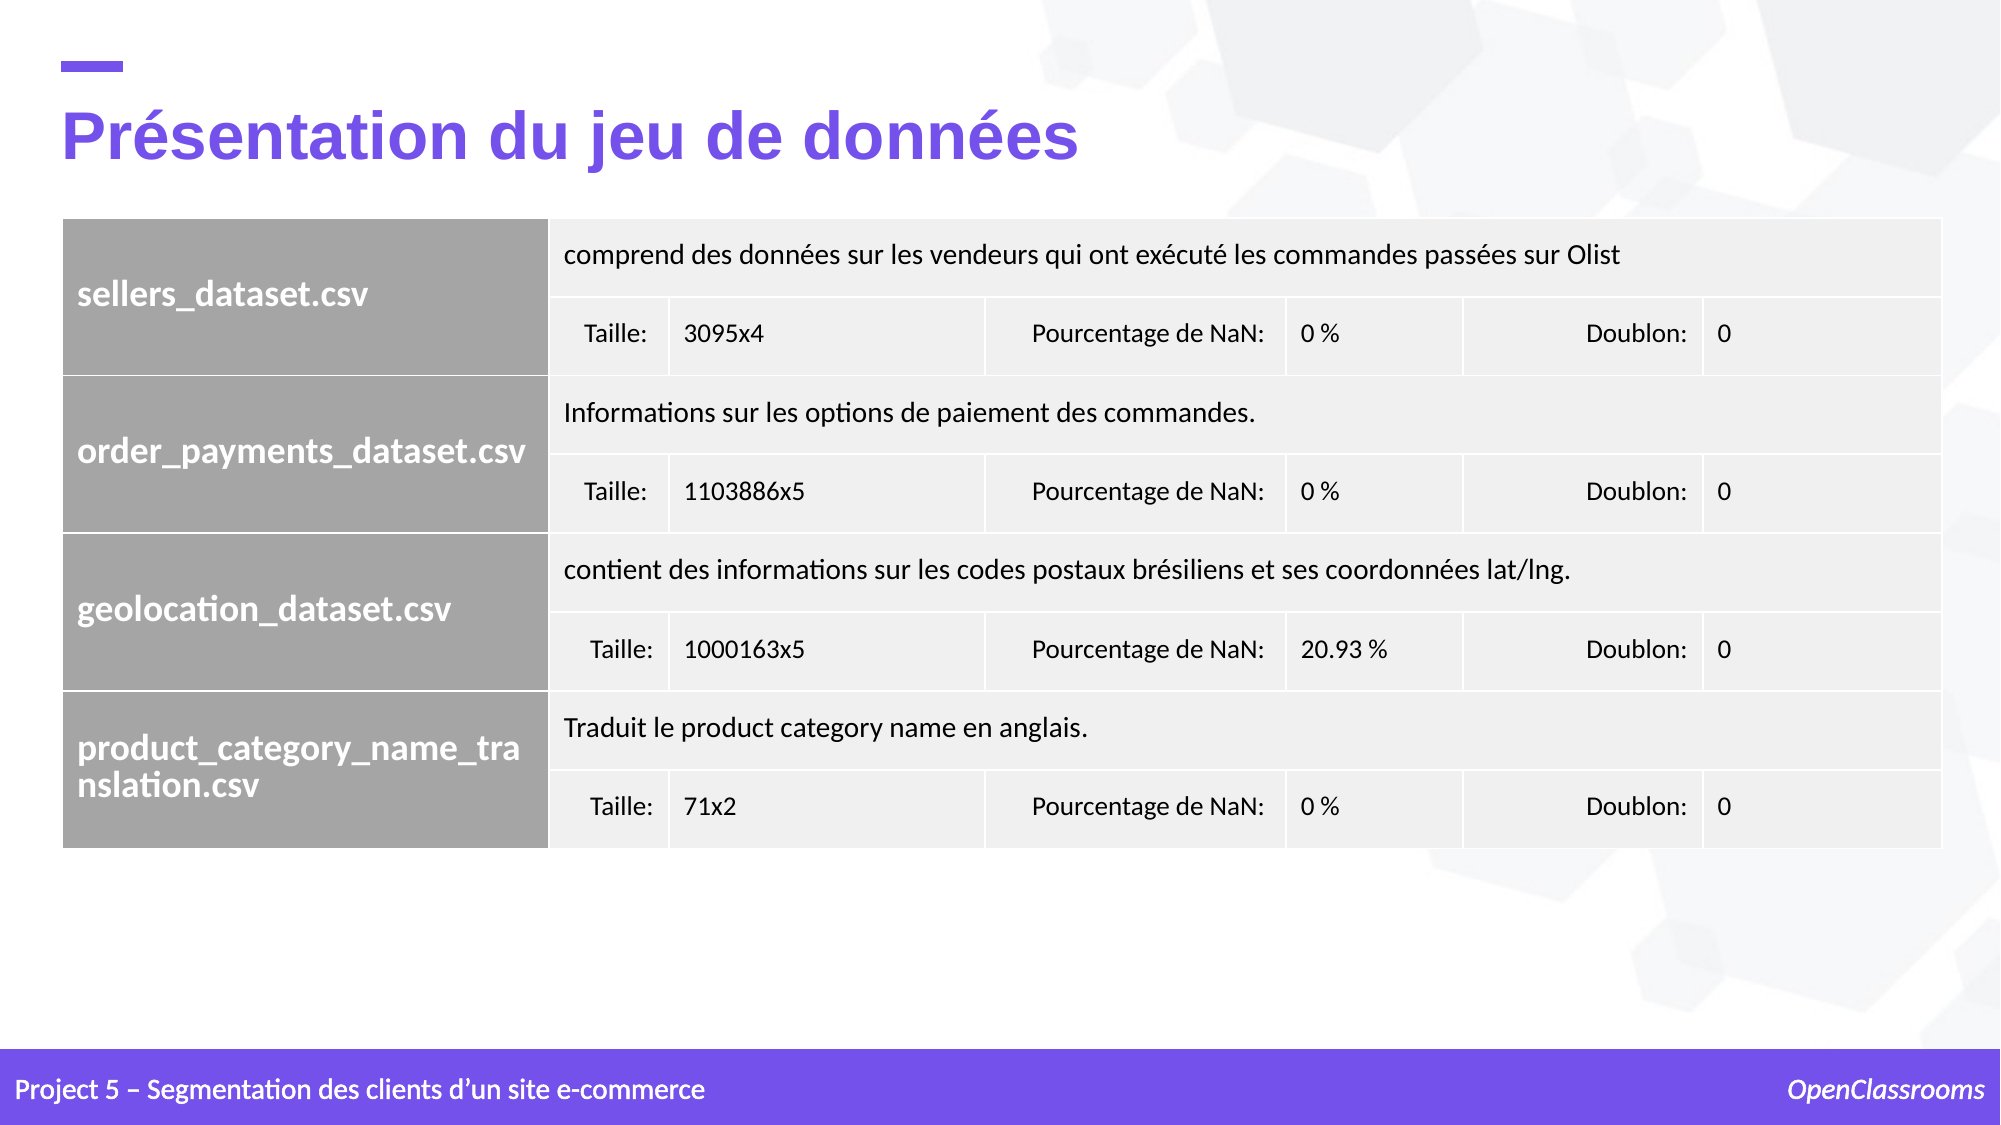

Présentation du jeu de données
| sellers\_dataset.csv | comprend des données sur les vendeurs qui ont exécuté les commandes passées sur Olist |  |  |  |  |  |
| --- | --- | --- | --- | --- | --- | --- |
|  | Taille: | 3095x4 | Pourcentage de NaN: | 0 % | Doublon: | 0 |
| order\_payments\_dataset.csv | Informations sur les options de paiement des commandes. |  |  |  |  |  |
|  | Taille: | 1103886x5 | Pourcentage de NaN: | 0 % | Doublon: | 0 |
| geolocation\_dataset.csv | contient des informations sur les codes postaux brésiliens et ses coordonnées lat/lng. |  |  |  |  |  |
|  | Taille: | 1000163x5 | Pourcentage de NaN: | 20.93 % | Doublon: | 0 |
| product\_category\_name\_translation.csv | Traduit le product category name en anglais. |  |  |  |  |  |
|  | Taille: | 71x2 | Pourcentage de NaN: | 0 % | Doublon: | 0 |

Project 5 – Segmentation des clients d’un site e-commerce
OpenClassrooms